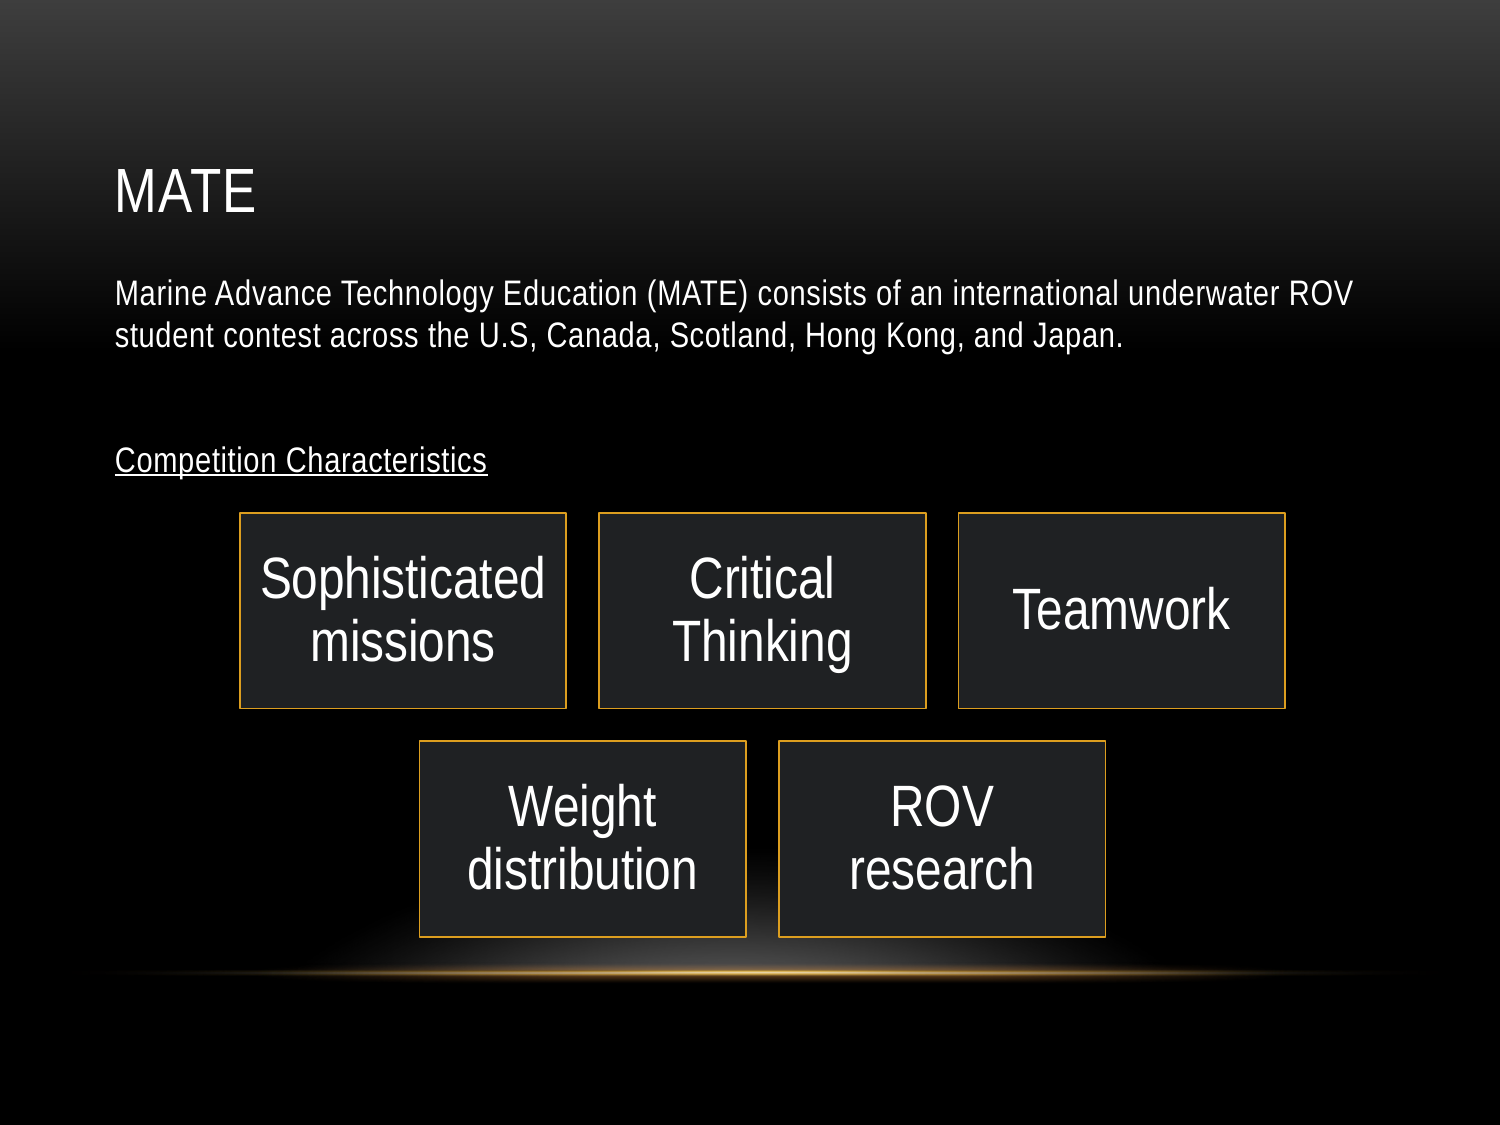

# MATE
Marine Advance Technology Education (MATE) consists of an international underwater ROV student contest across the U.S, Canada, Scotland, Hong Kong, and Japan.

Competition Characteristics

Sophisticated missions
Critical Thinking
Teamwork
Weight distribution
ROV research